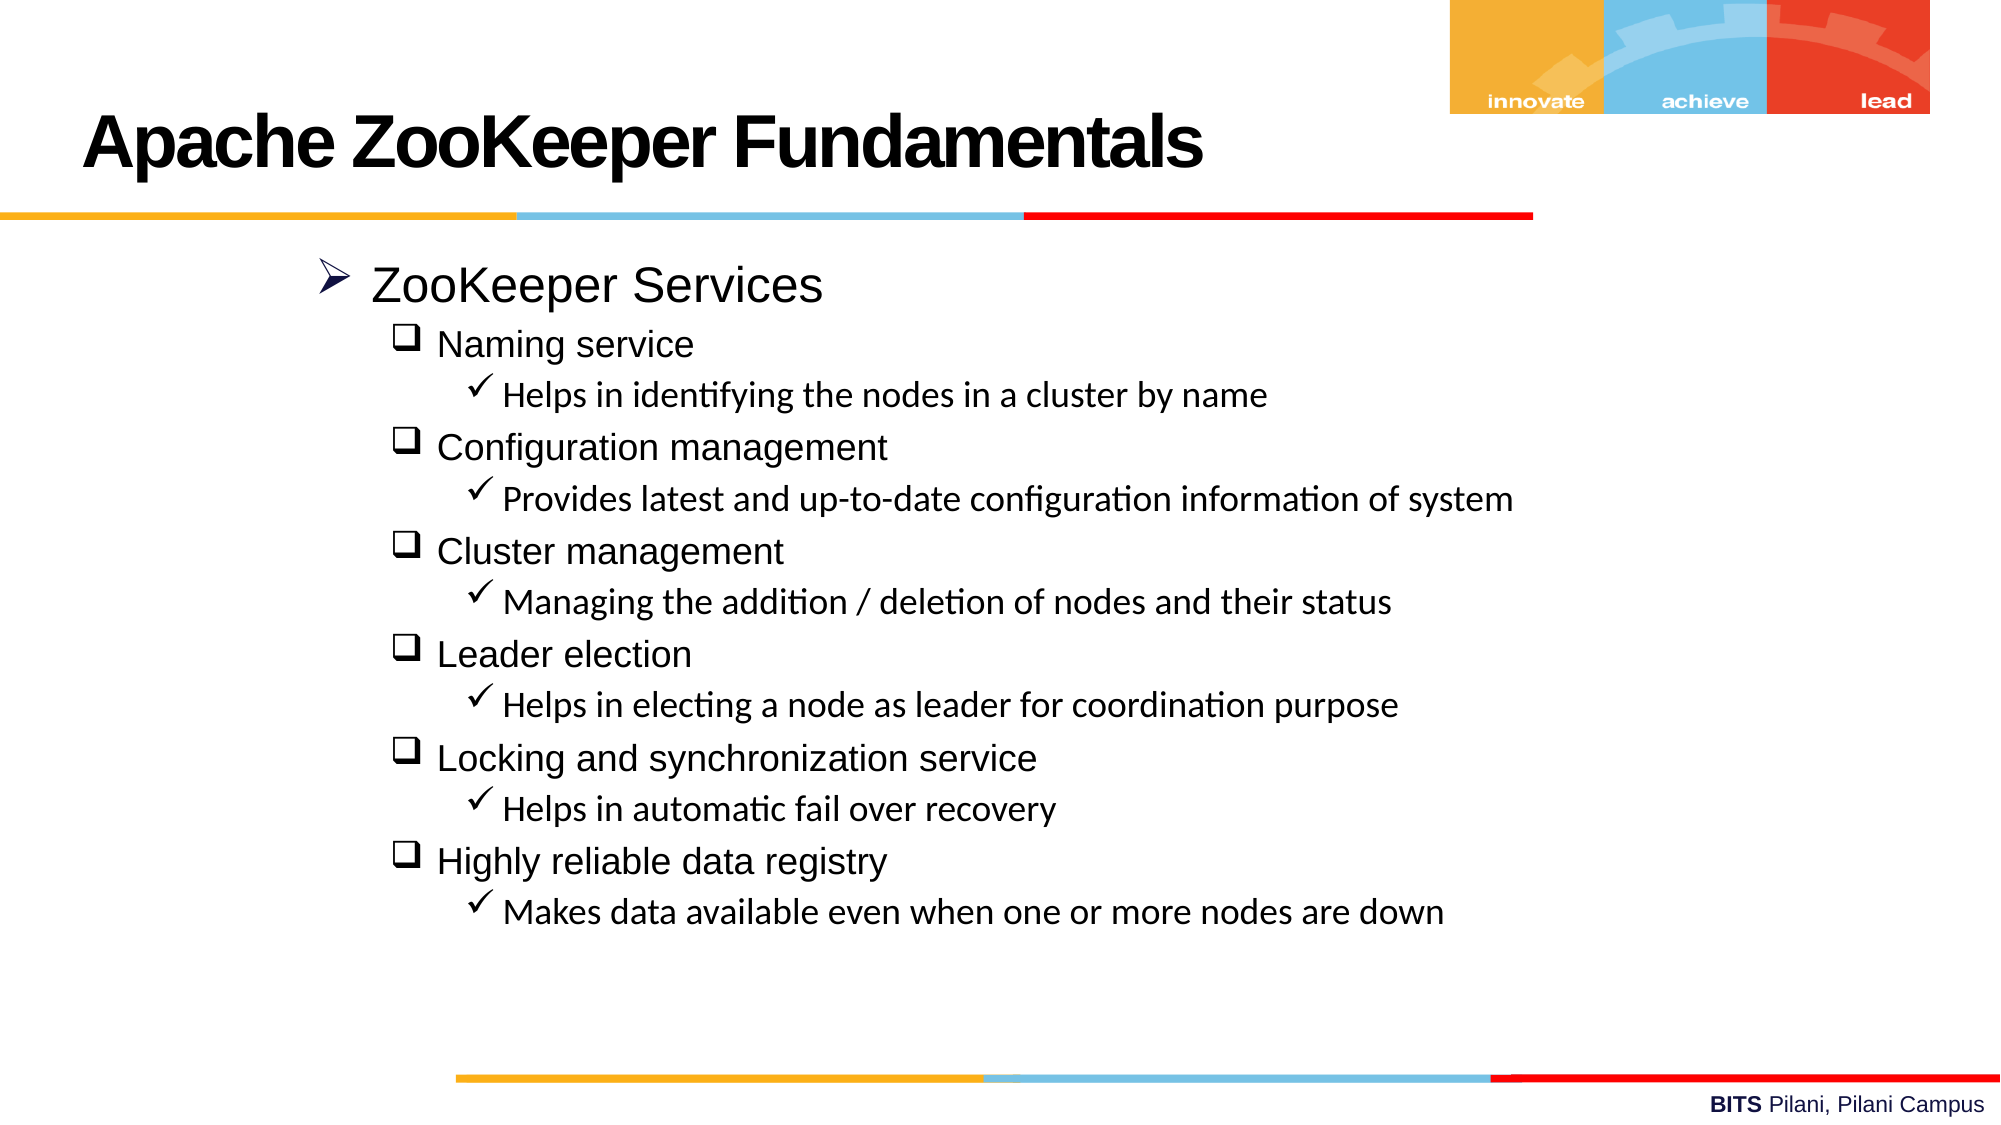

Apache ZooKeeper Fundamentals

ZooKeeper Services
Naming service
Helps in identifying the nodes in a cluster by name
Configuration management
Provides latest and up-to-date configuration information of system
Cluster management
Managing the addition / deletion of nodes and their status
Leader election
Helps in electing a node as leader for coordination purpose
Locking and synchronization service
Helps in automatic fail over recovery
Highly reliable data registry
Makes data available even when one or more nodes are down